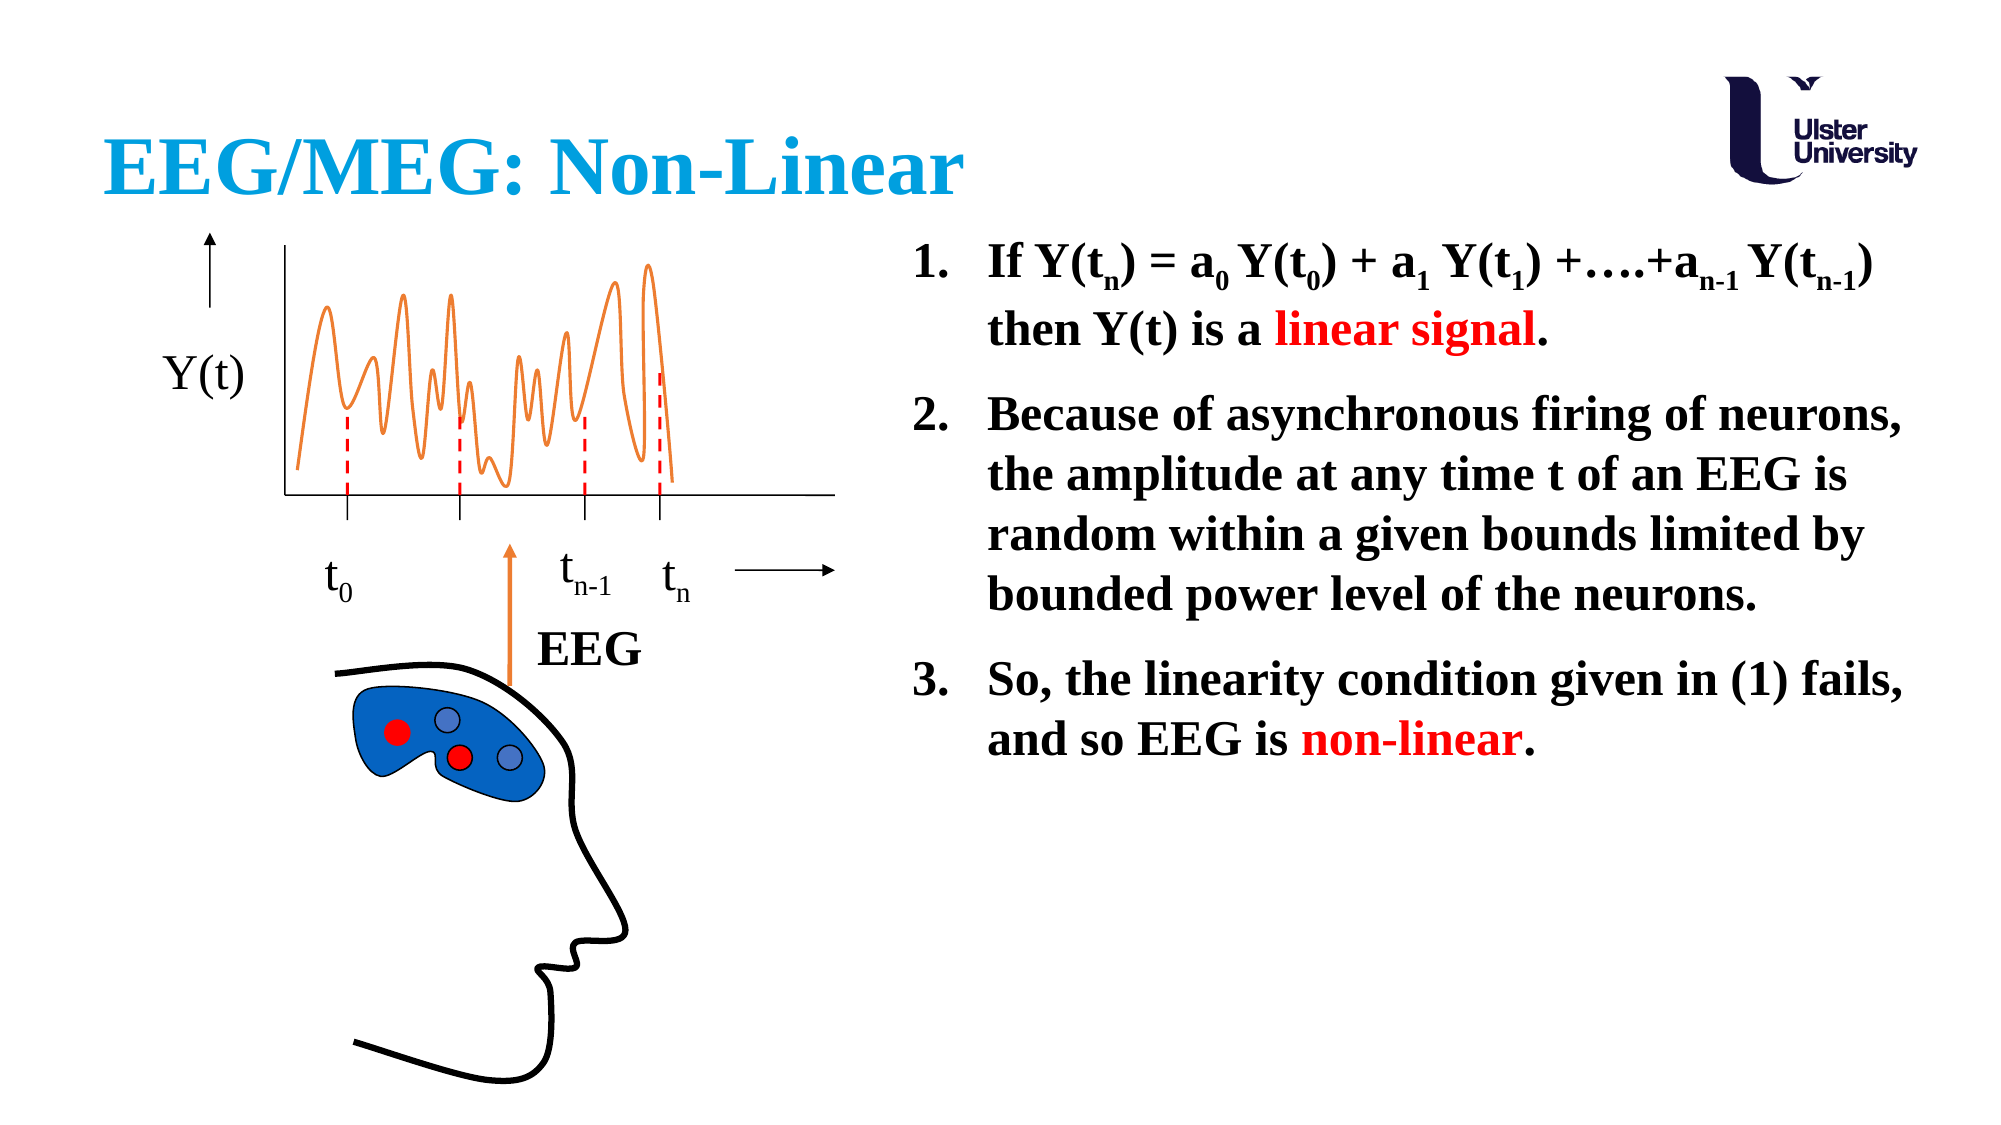

# EEG/MEG: Non-Linear
If Y(tn) = a0 Y(t0) + a1 Y(t1) +….+an-1 Y(tn-1) then Y(t) is a linear signal.
Because of asynchronous firing of neurons, the amplitude at any time t of an EEG is random within a given bounds limited by bounded power level of the neurons.
So, the linearity condition given in (1) fails, and so EEG is non-linear.

Y(t)

t0
tn-1
tn

EEG